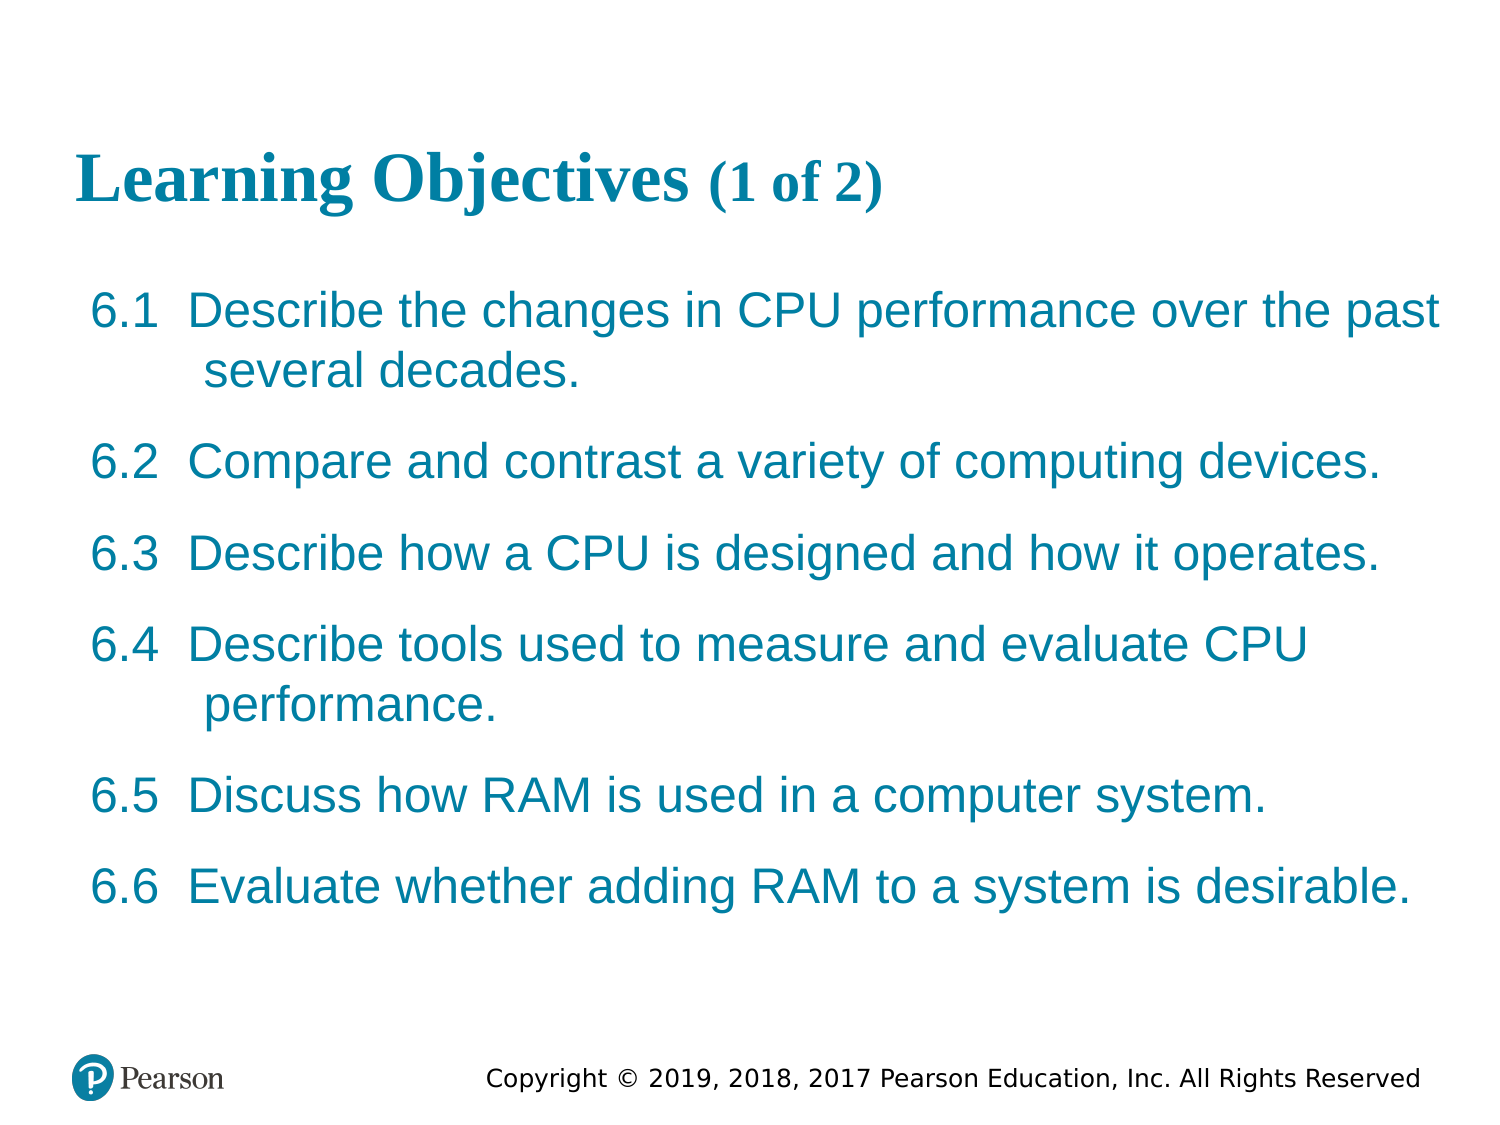

# Learning Objectives (1 of 2)
6.1  Describe the changes in CPU performance over the past several decades.
6.2  Compare and contrast a variety of computing devices.
6.3  Describe how a CPU is designed and how it operates.
6.4  Describe tools used to measure and evaluate CPU performance.
6.5  Discuss how RAM is used in a computer system.
6.6  Evaluate whether adding RAM to a system is desirable.